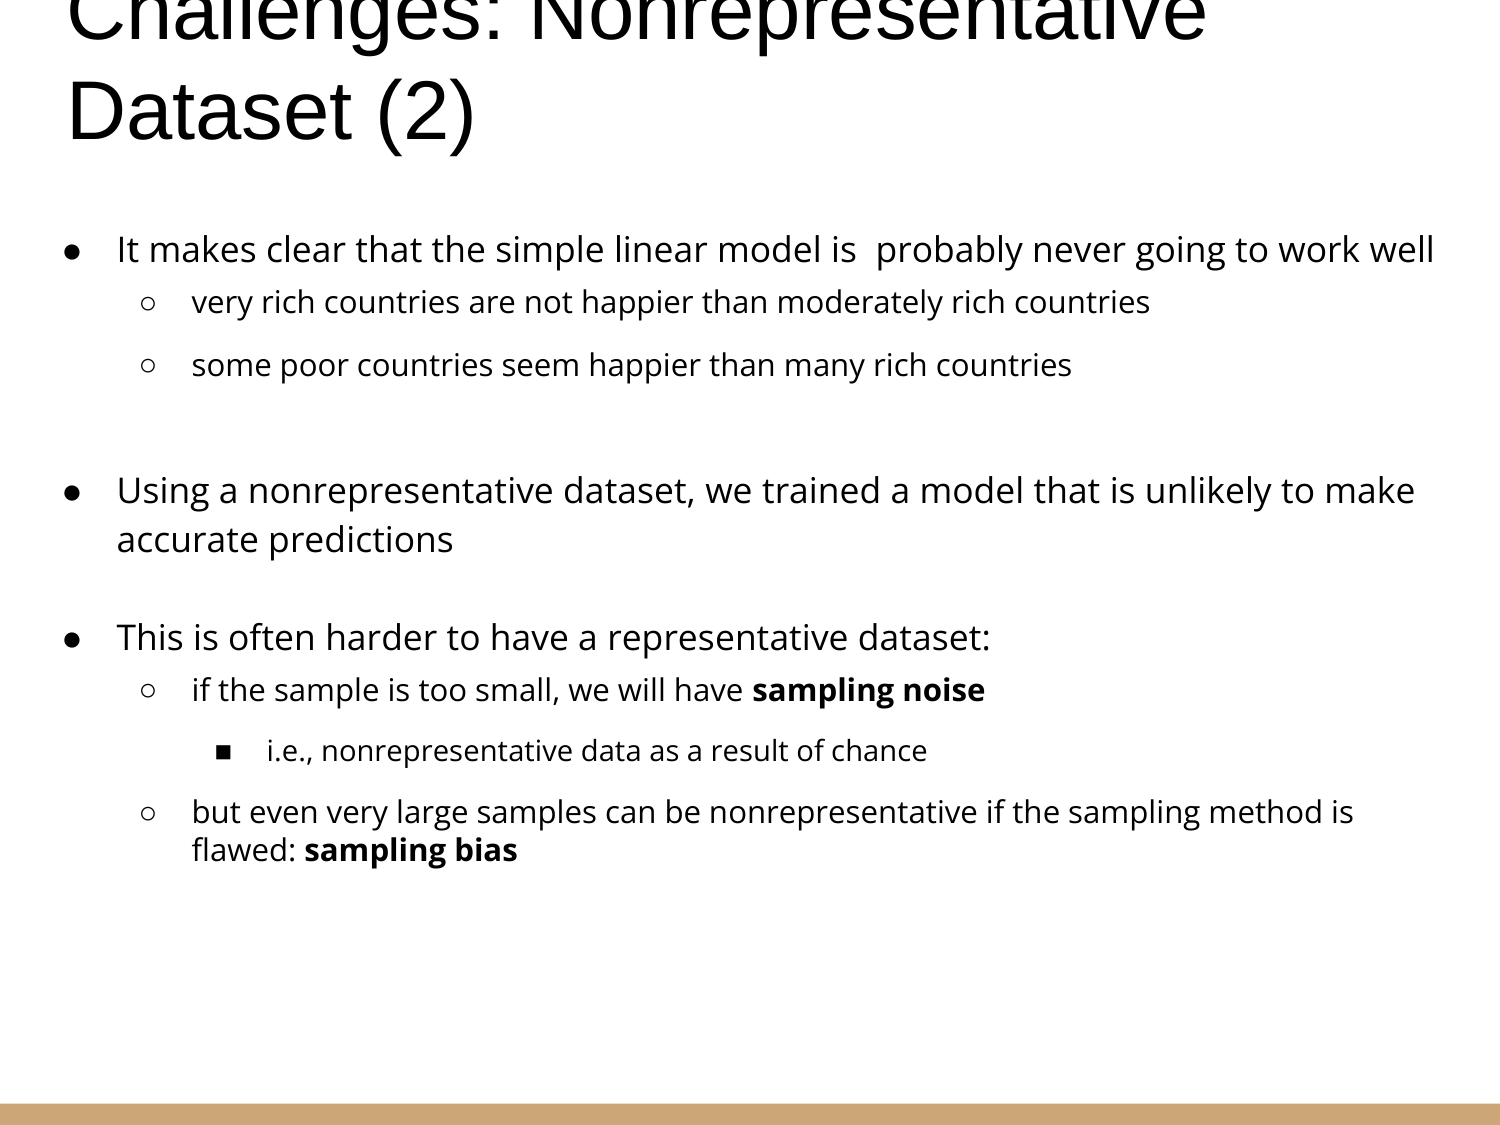

Challenges: Nonrepresentative Dataset (2)
It makes clear that the simple linear model is  probably never going to work well
very rich countries are not happier than moderately rich countries
some poor countries seem happier than many rich countries

Using a nonrepresentative dataset, we trained a model that is unlikely to make accurate predictions

This is often harder to have a representative dataset:
if the sample is too small, we will have sampling noise
i.e., nonrepresentative data as a result of chance
but even very large samples can be nonrepresentative if the sampling method is flawed: sampling bias